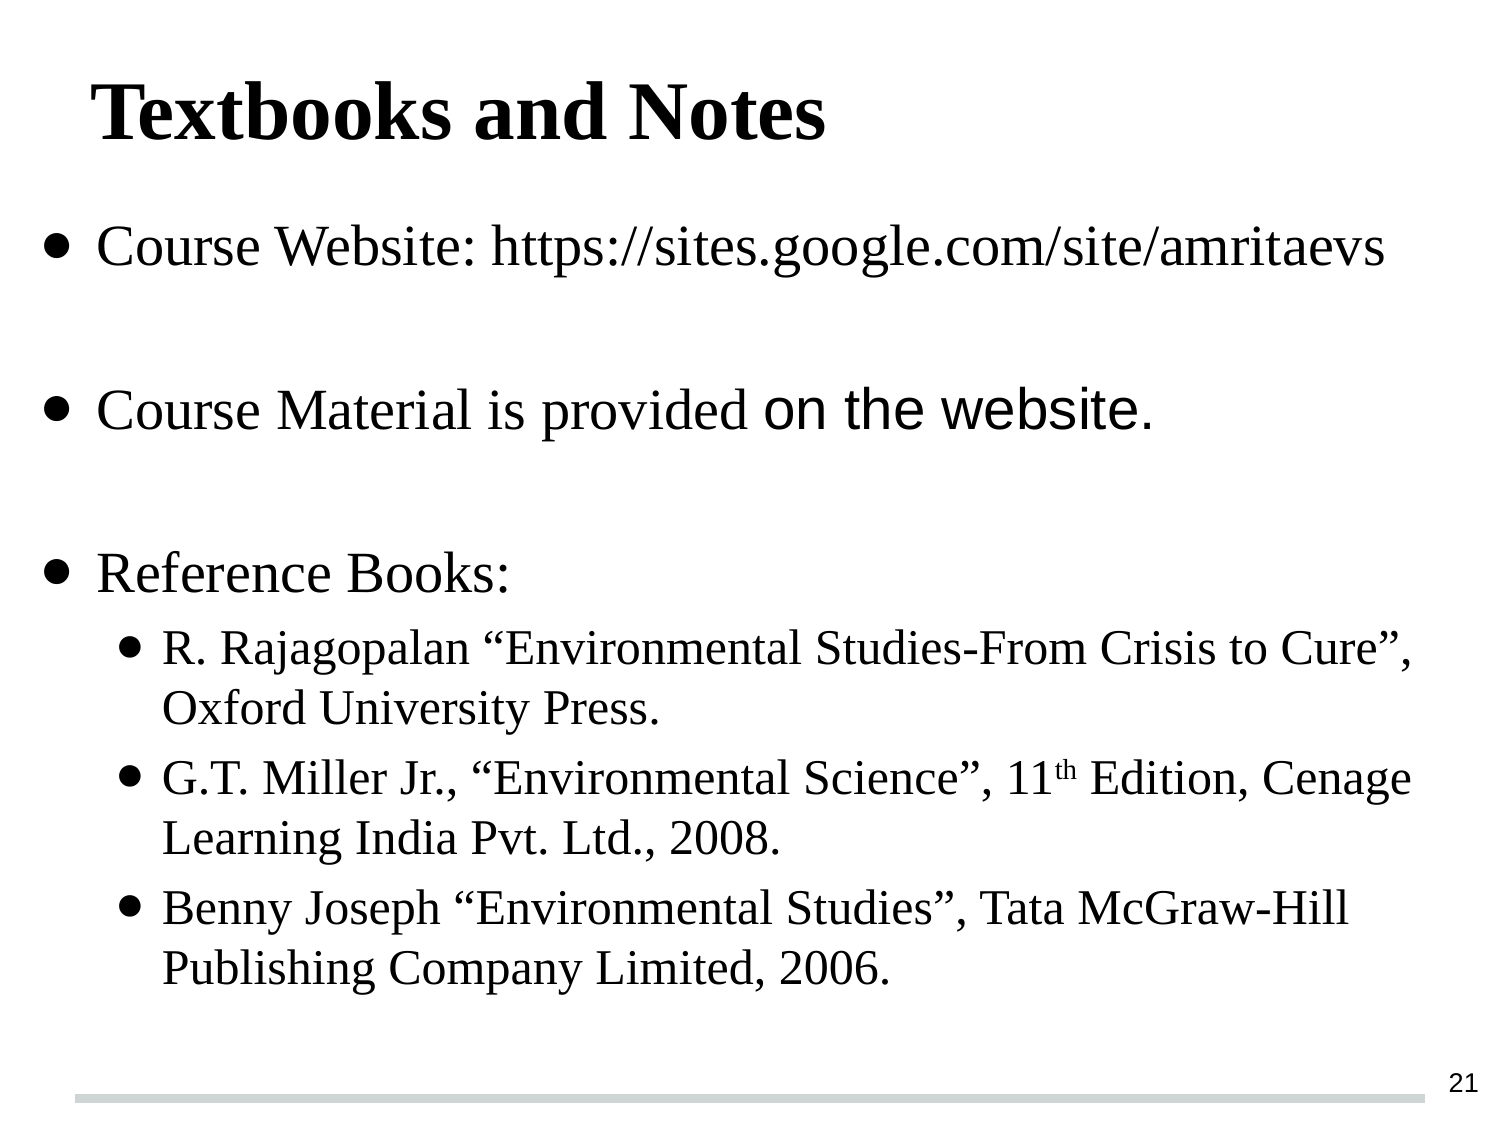

# Textbooks and Notes
Course Website: https://sites.google.com/site/amritaevs

Course Material is provided on the website.

Reference Books:
R. Rajagopalan “Environmental Studies-From Crisis to Cure”, Oxford University Press.
G.T. Miller Jr., “Environmental Science”, 11th Edition, Cenage Learning India Pvt. Ltd., 2008.
Benny Joseph “Environmental Studies”, Tata McGraw-Hill Publishing Company Limited, 2006.
21